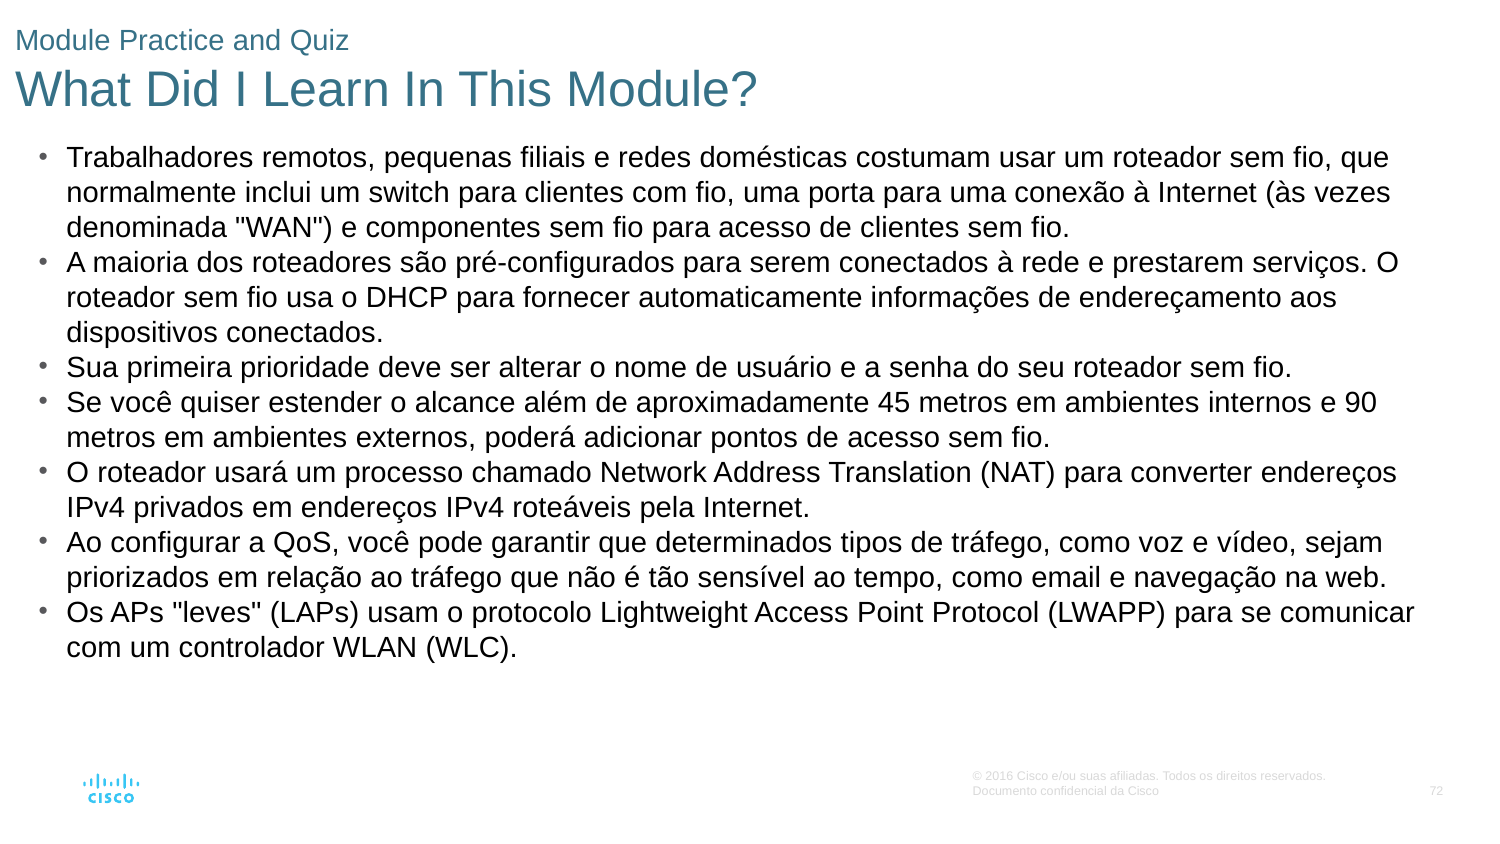

# Module Practice and Quiz What Did I Learn In This Module?
Trabalhadores remotos, pequenas filiais e redes domésticas costumam usar um roteador sem fio, que normalmente inclui um switch para clientes com fio, uma porta para uma conexão à Internet (às vezes denominada "WAN") e componentes sem fio para acesso de clientes sem fio.
A maioria dos roteadores são pré-configurados para serem conectados à rede e prestarem serviços. O roteador sem fio usa o DHCP para fornecer automaticamente informações de endereçamento aos dispositivos conectados.
Sua primeira prioridade deve ser alterar o nome de usuário e a senha do seu roteador sem fio.
Se você quiser estender o alcance além de aproximadamente 45 metros em ambientes internos e 90 metros em ambientes externos, poderá adicionar pontos de acesso sem fio.
O roteador usará um processo chamado Network Address Translation (NAT) para converter endereços IPv4 privados em endereços IPv4 roteáveis pela Internet.
Ao configurar a QoS, você pode garantir que determinados tipos de tráfego, como voz e vídeo, sejam priorizados em relação ao tráfego que não é tão sensível ao tempo, como email e navegação na web.
Os APs "leves" (LAPs) usam o protocolo Lightweight Access Point Protocol (LWAPP) para se comunicar com um controlador WLAN (WLC).